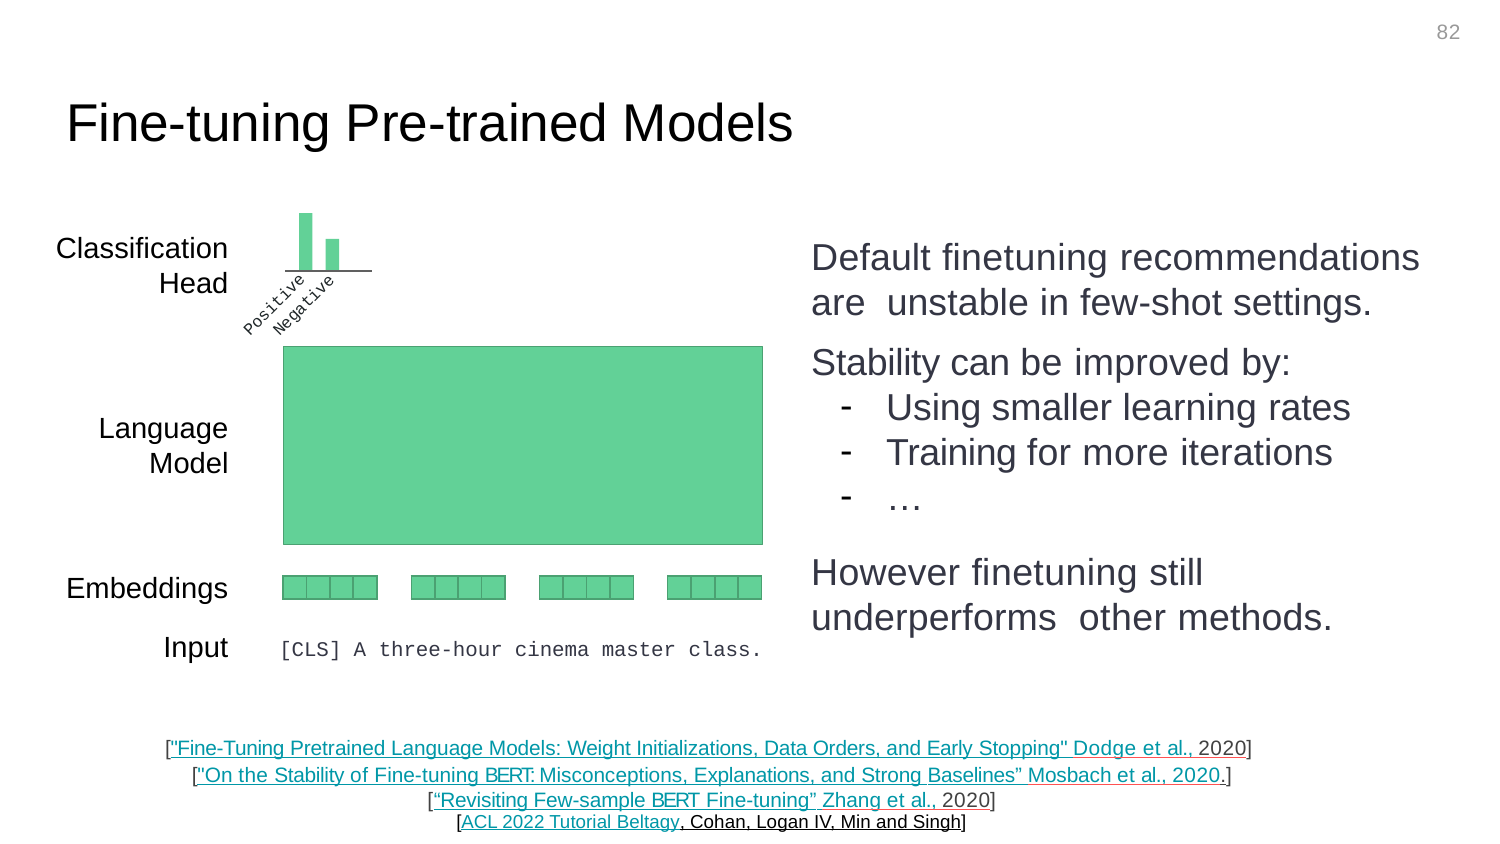

82
# Fine-tuning Pre-trained Models

Classiﬁcation
Head
Default ﬁnetuning recommendations are  unstable in few-shot settings.
Positive
Negative
Stability can be improved by:
Using smaller learning rates
Training for more iterations
…

Language
Model
However ﬁnetuning still underperforms  other methods.
Embeddings
Input
|  |  |  |  |
| --- | --- | --- | --- |
|  |  |  |  |
| --- | --- | --- | --- |
|  |  |  |  |
| --- | --- | --- | --- |
|  |  |  |  |
| --- | --- | --- | --- |
[CLS] A three-hour cinema master class.
["Fine-Tuning Pretrained Language Models: Weight Initializations, Data Orders, and Early Stopping" Dodge et al., 2020]
["On the Stability of Fine-tuning BERT: Misconceptions, Explanations, and Strong Baselines” Mosbach et al., 2020.]
[“Revisiting Few-sample BERT Fine-tuning” Zhang et al., 2020]
[ACL 2022 Tutorial Beltagy, Cohan, Logan IV, Min and Singh]